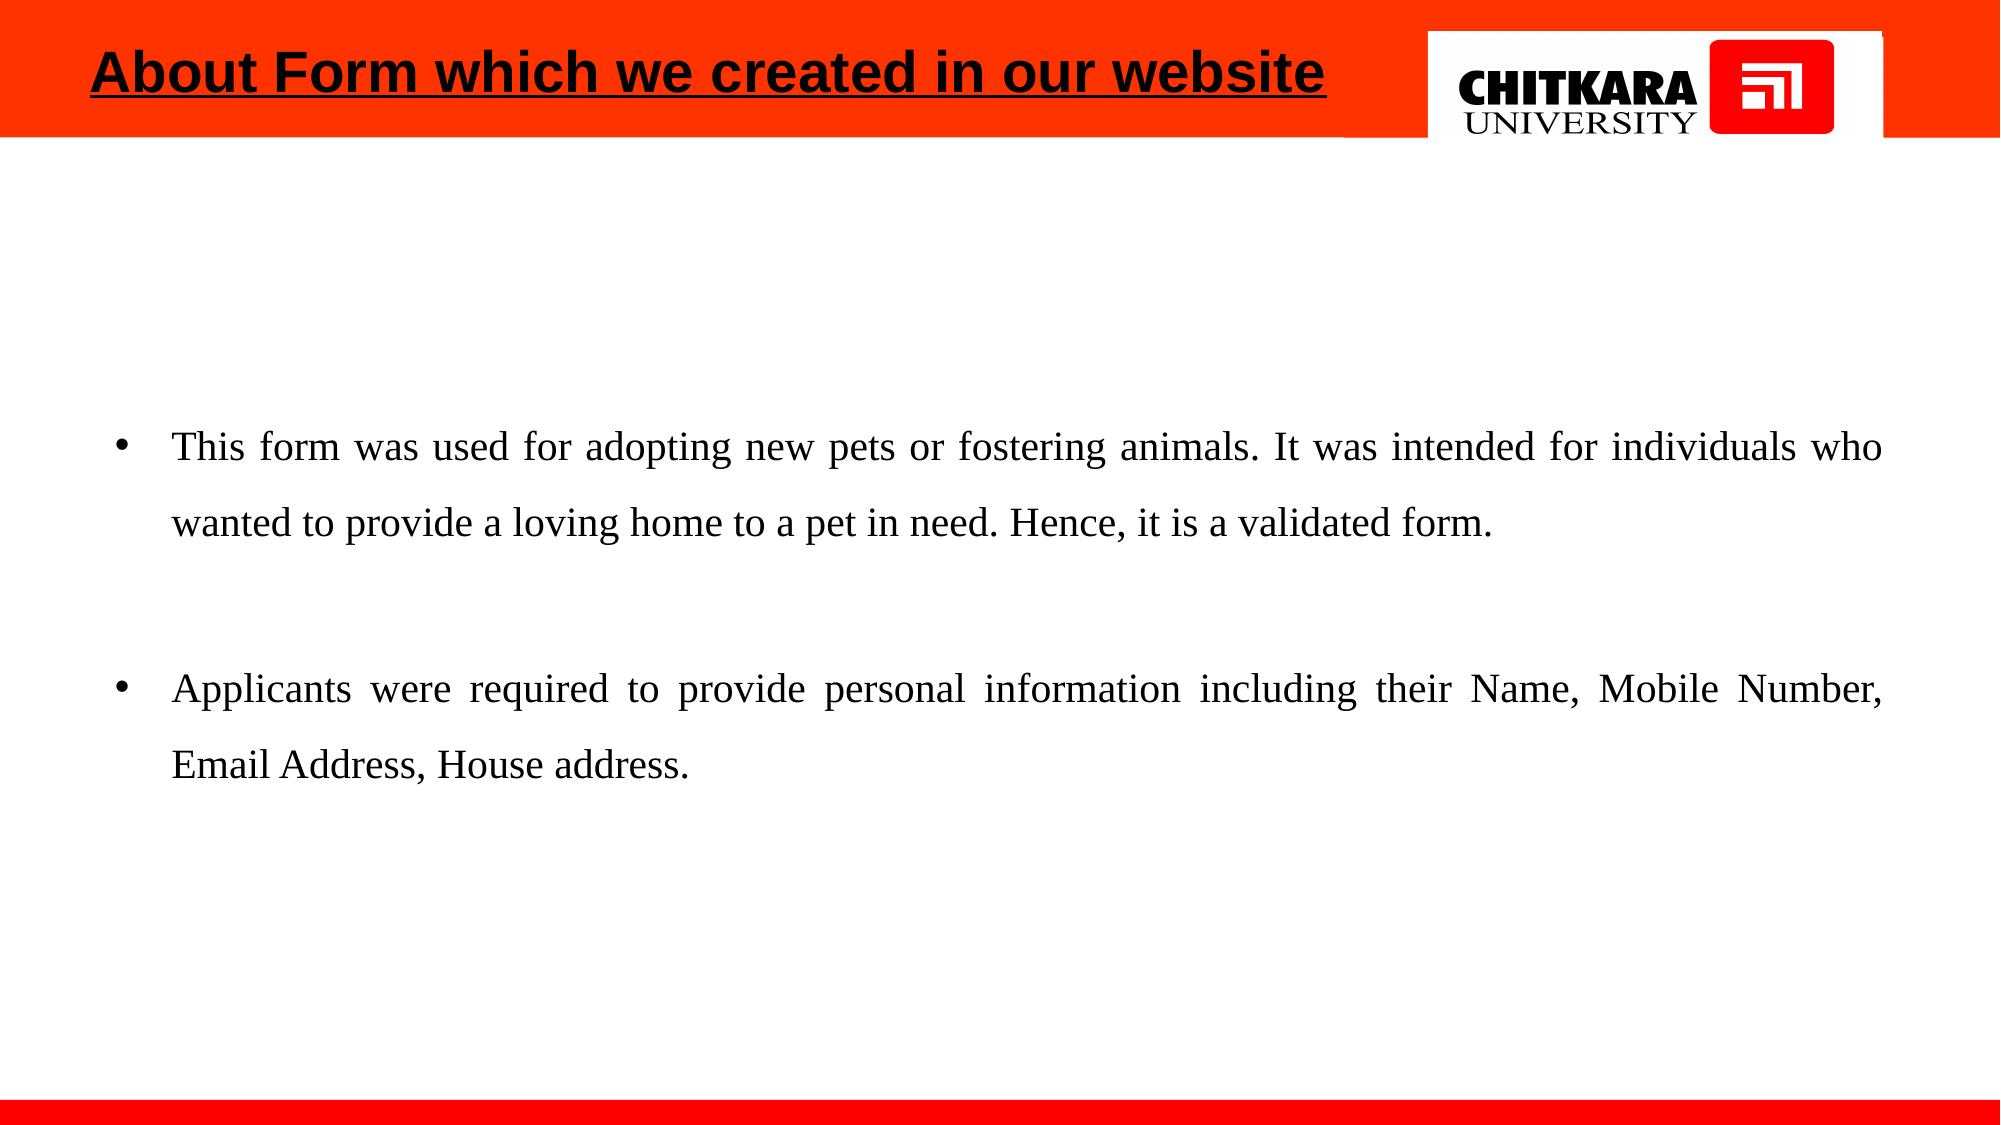

# About Form which we created in our website

This form was used for adopting new pets or fostering animals. It was intended for individuals who wanted to provide a loving home to a pet in need. Hence, it is a validated form.

Applicants were required to provide personal information including their Name, Mobile Number, Email Address, House address.